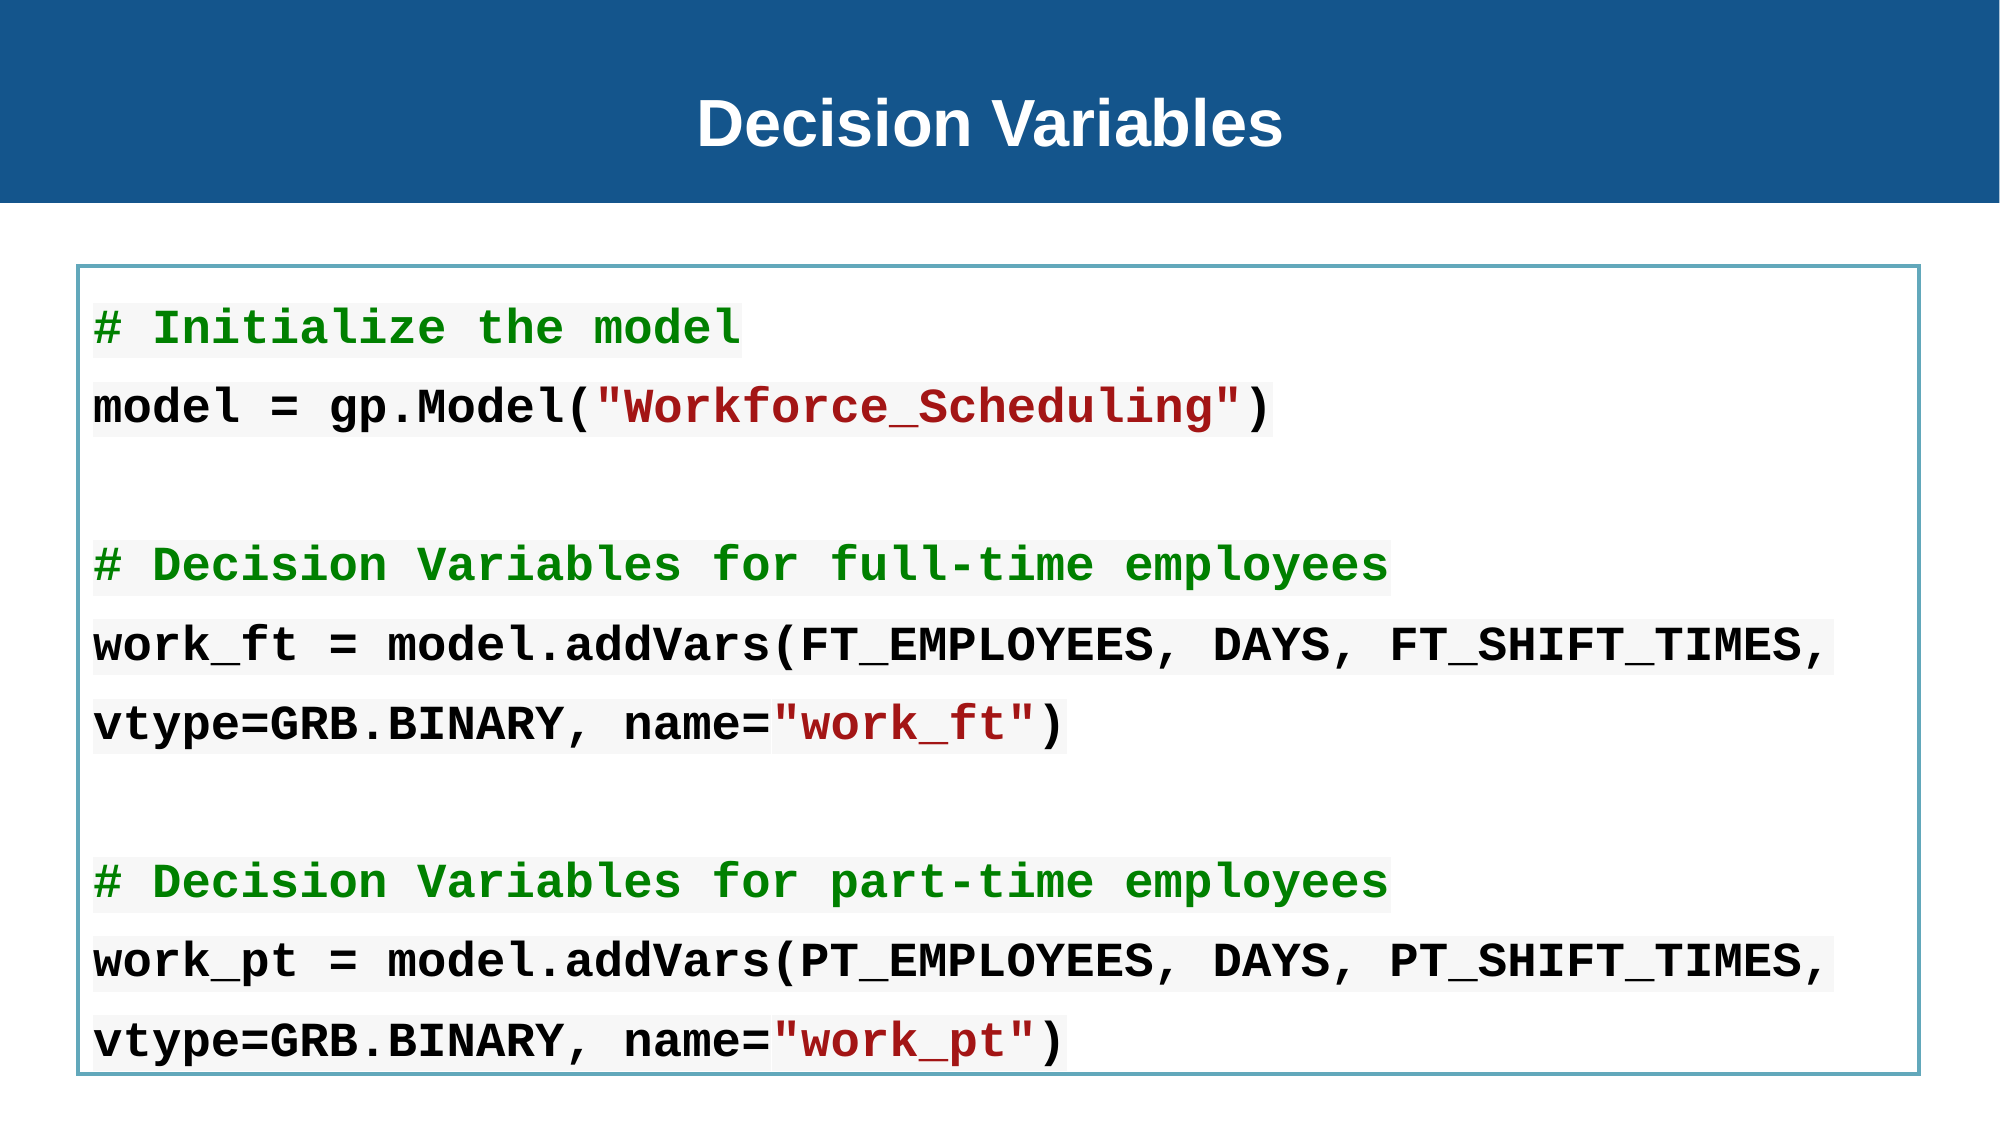

Decision Variables
# Initialize the model
model = gp.Model("Workforce_Scheduling")

# Decision Variables for full-time employees
work_ft = model.addVars(FT_EMPLOYEES, DAYS, FT_SHIFT_TIMES, vtype=GRB.BINARY, name="work_ft")

# Decision Variables for part-time employees
work_pt = model.addVars(PT_EMPLOYEES, DAYS, PT_SHIFT_TIMES, vtype=GRB.BINARY, name="work_pt")